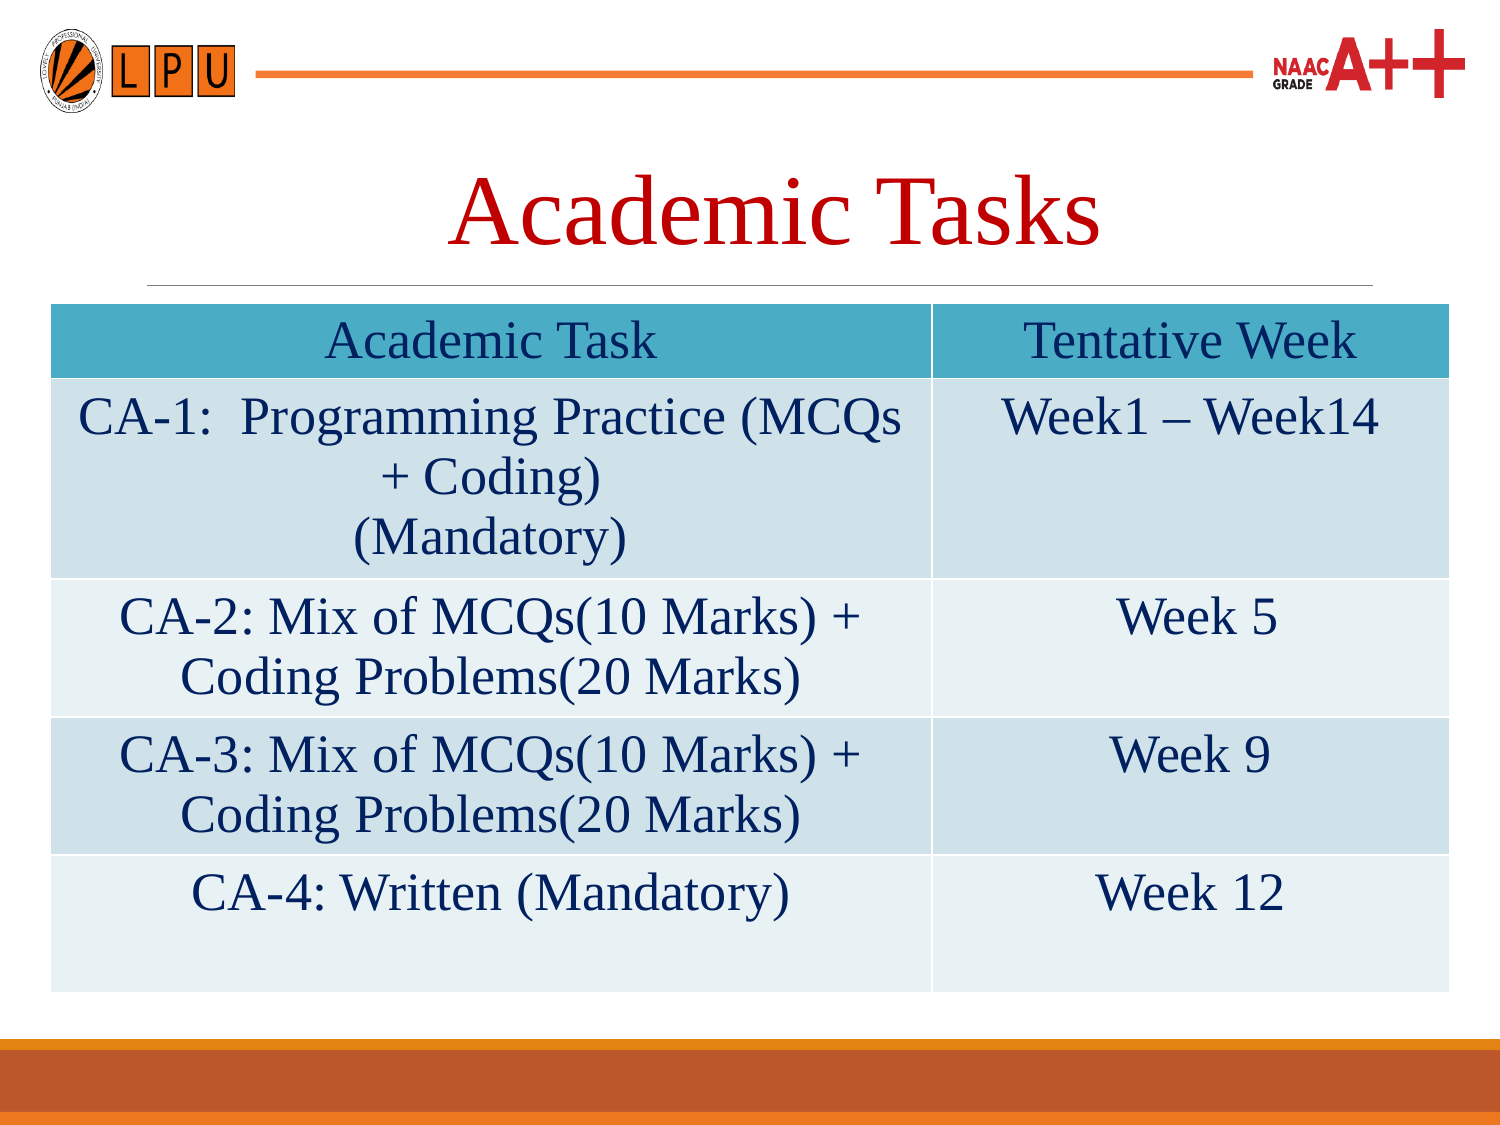

# Academic Tasks
| Academic Task | Tentative Week |
| --- | --- |
| CA-1: Programming Practice (MCQs + Coding) (Mandatory) | Week1 – Week14 |
| CA-2: Mix of MCQs(10 Marks) + Coding Problems(20 Marks) | Week 5 |
| CA-3: Mix of MCQs(10 Marks) + Coding Problems(20 Marks) | Week 9 |
| CA-4: Written (Mandatory) | Week 12 |